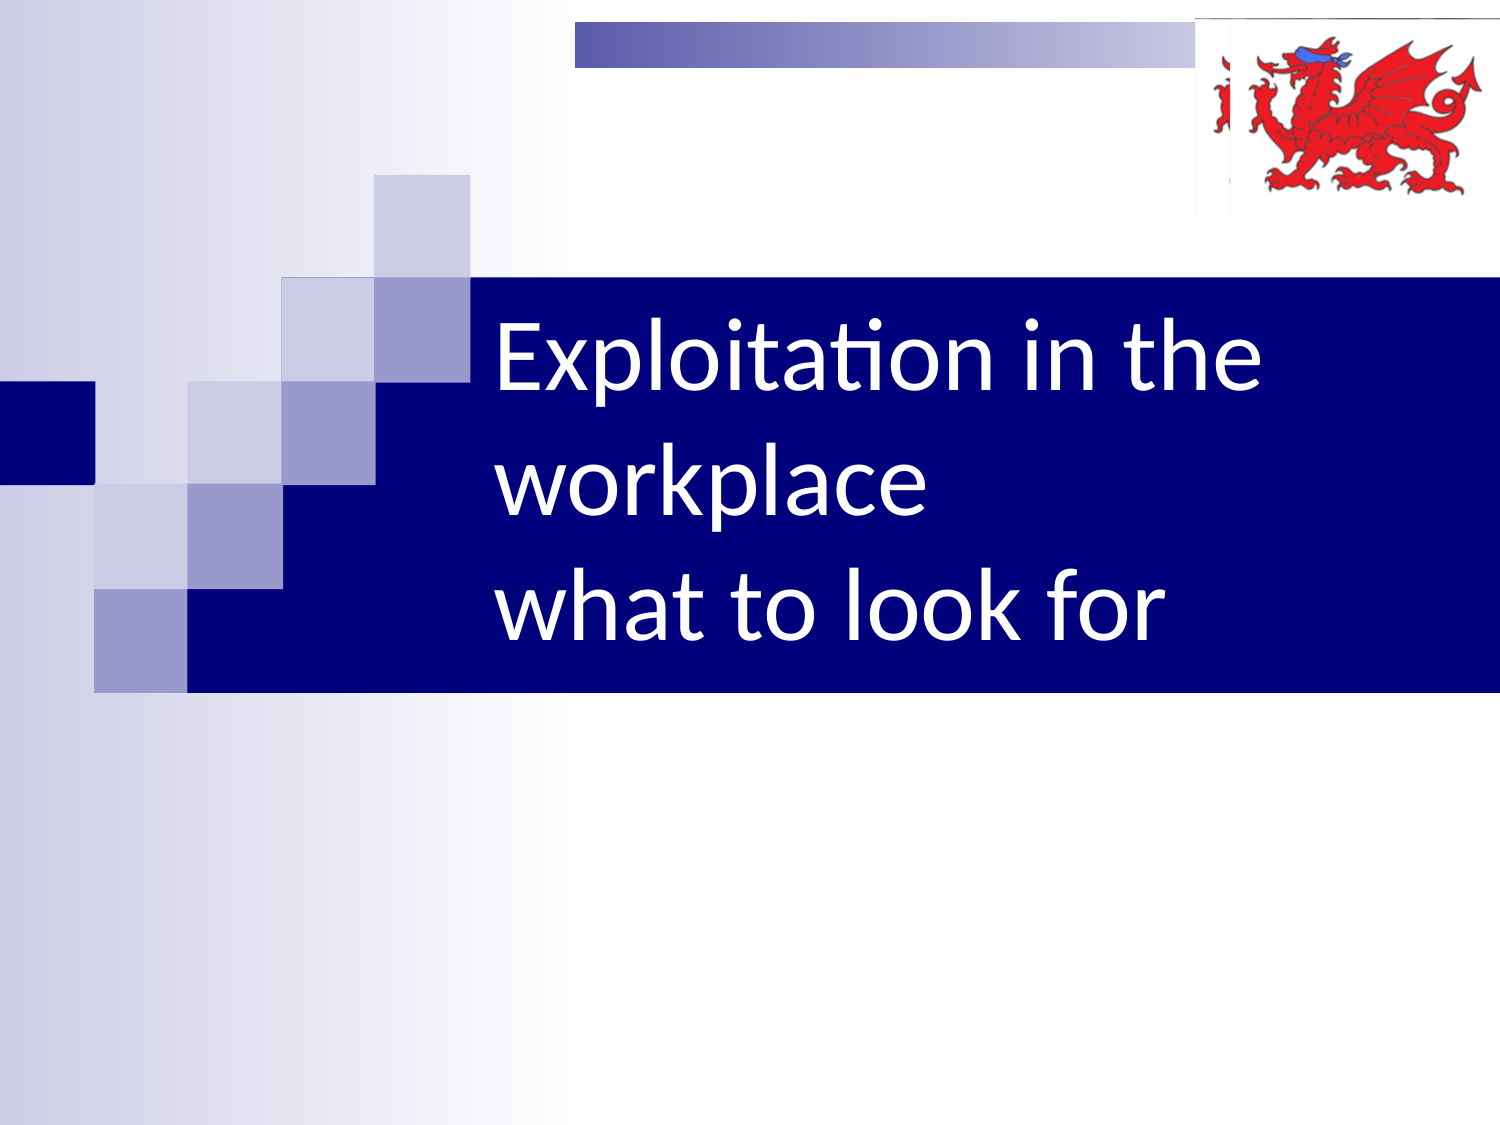

# Exploitation in the workplace what to look for